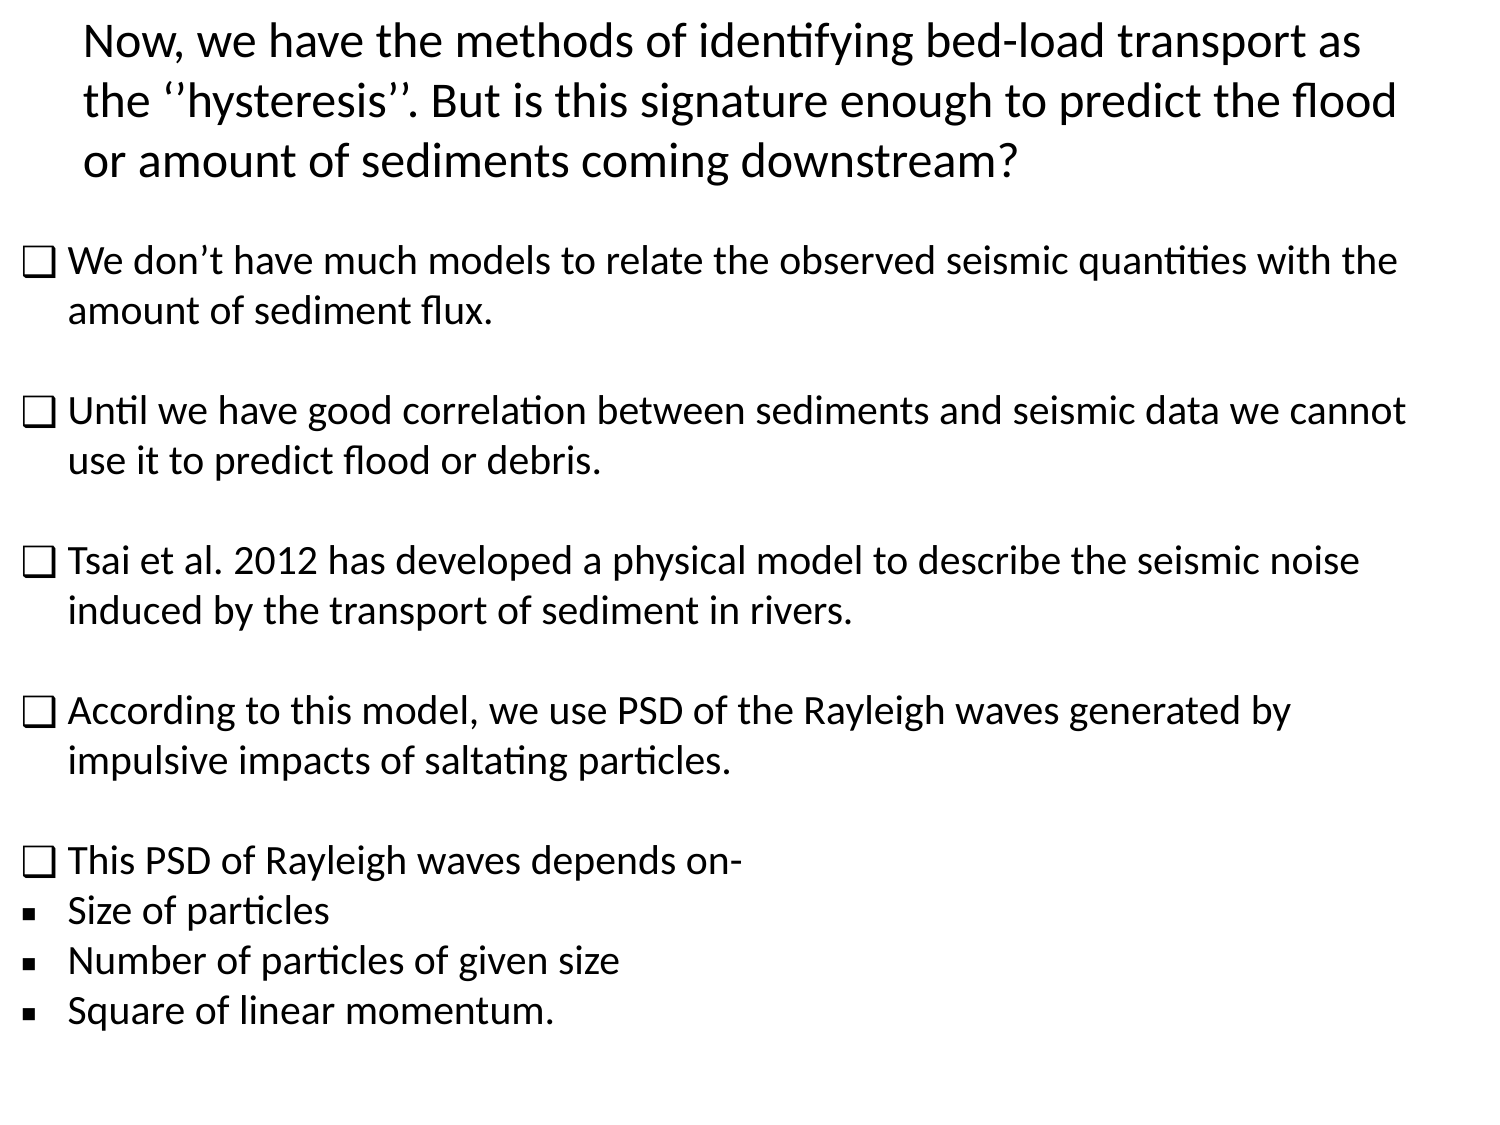

Now, we have the methods of identifying bed-load transport as the ‘’hysteresis’’. But is this signature enough to predict the flood or amount of sediments coming downstream?

We don’t have much models to relate the observed seismic quantities with the amount of sediment flux.

Until we have good correlation between sediments and seismic data we cannot use it to predict flood or debris.

Tsai et al. 2012 has developed a physical model to describe the seismic noise induced by the transport of sediment in rivers.

According to this model, we use PSD of the Rayleigh waves generated by impulsive impacts of saltating particles.

This PSD of Rayleigh waves depends on-
Size of particles
Number of particles of given size
Square of linear momentum.